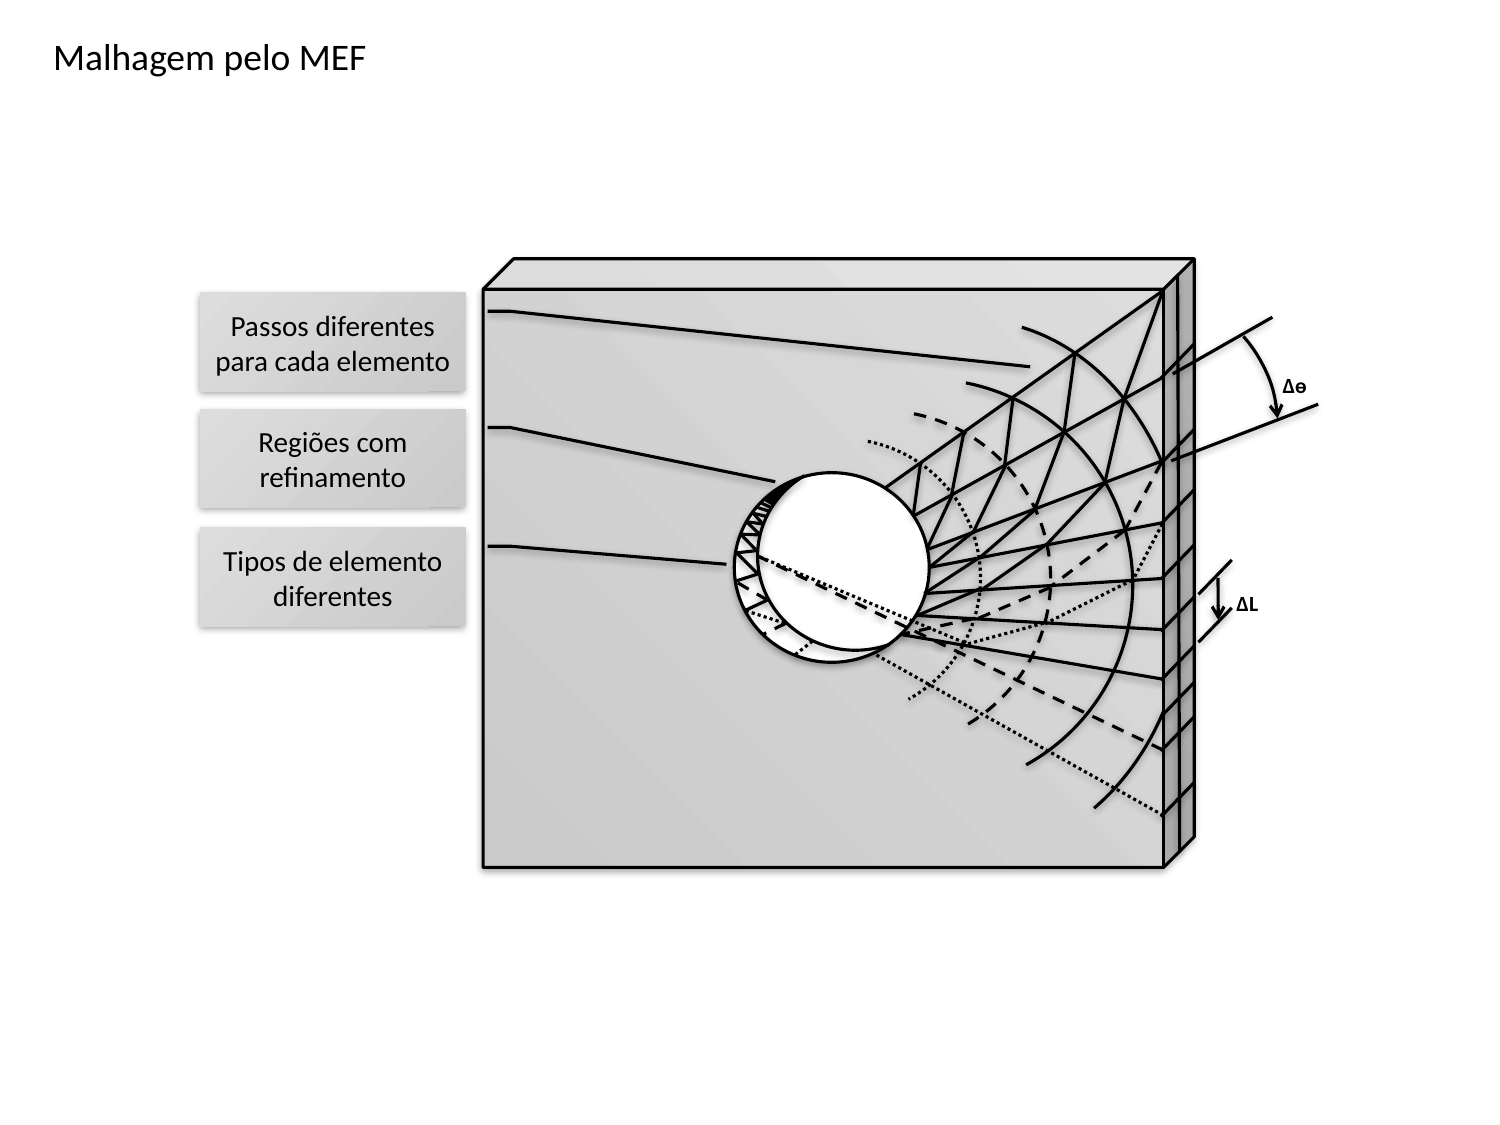

Malhagem pelo MEF

Passos diferentes para cada elemento

Δѳ

Regiões com refinamento

Tipos de elemento diferentes
ΔL